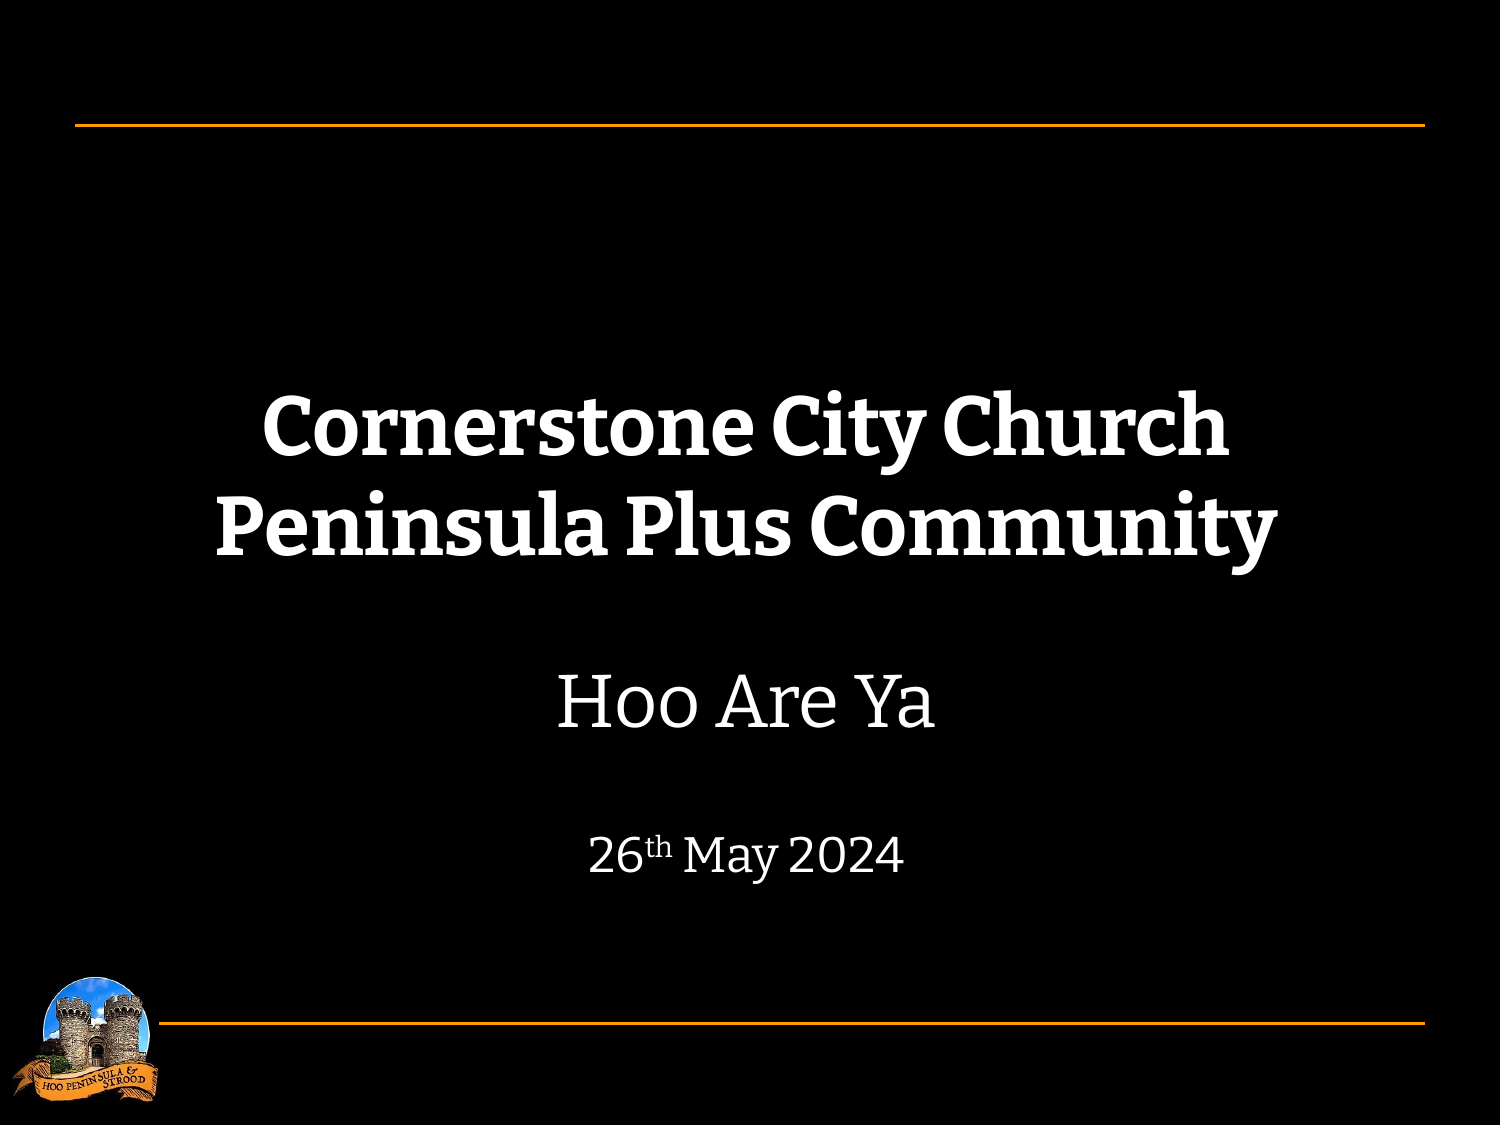

Cornerstone City Church
Peninsula Plus Community
Hoo Are Ya
26th May 2024